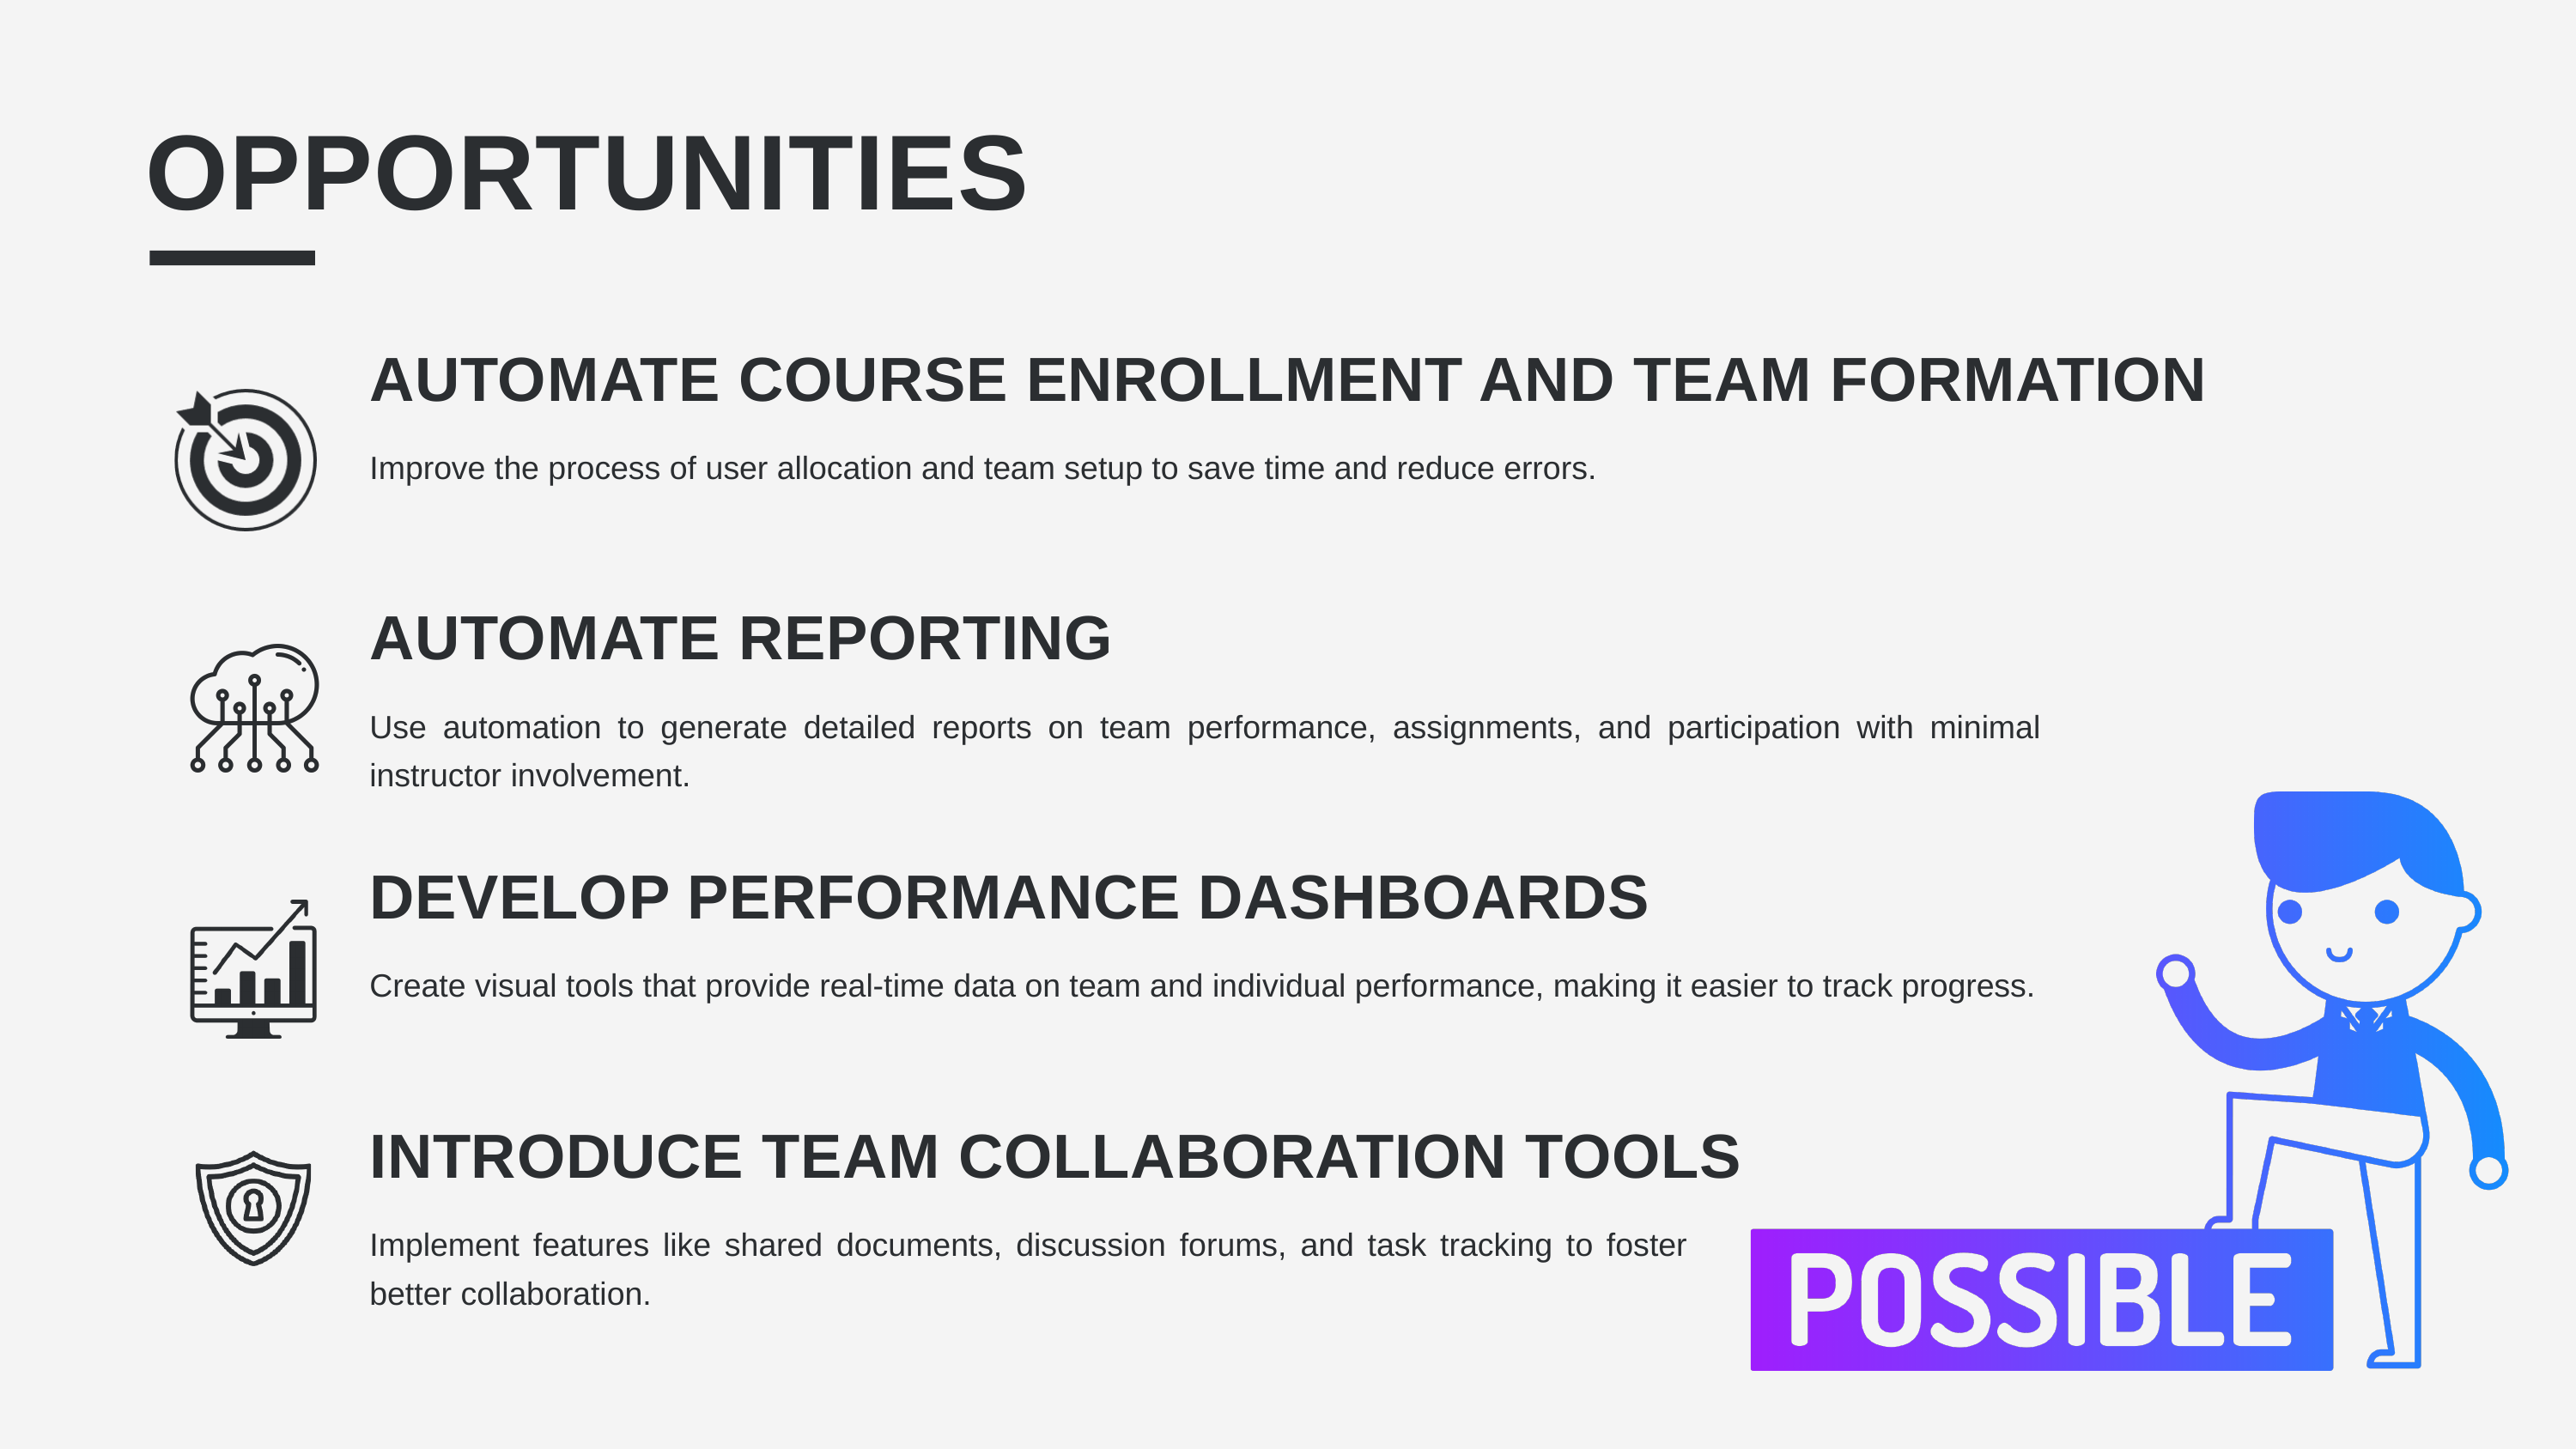

OPPORTUNITIES

AUTOMATE COURSE ENROLLMENT AND TEAM FORMATION

Improve the process of user allocation and team setup to save time and reduce errors.
AUTOMATE REPORTING

Use automation to generate detailed reports on team performance, assignments, and participation with minimal instructor involvement.

DEVELOP PERFORMANCE DASHBOARDS

Create visual tools that provide real-time data on team and individual performance, making it easier to track progress.
INTRODUCE TEAM COLLABORATION TOOLS

Implement features like shared documents, discussion forums, and task tracking to foster better collaboration.